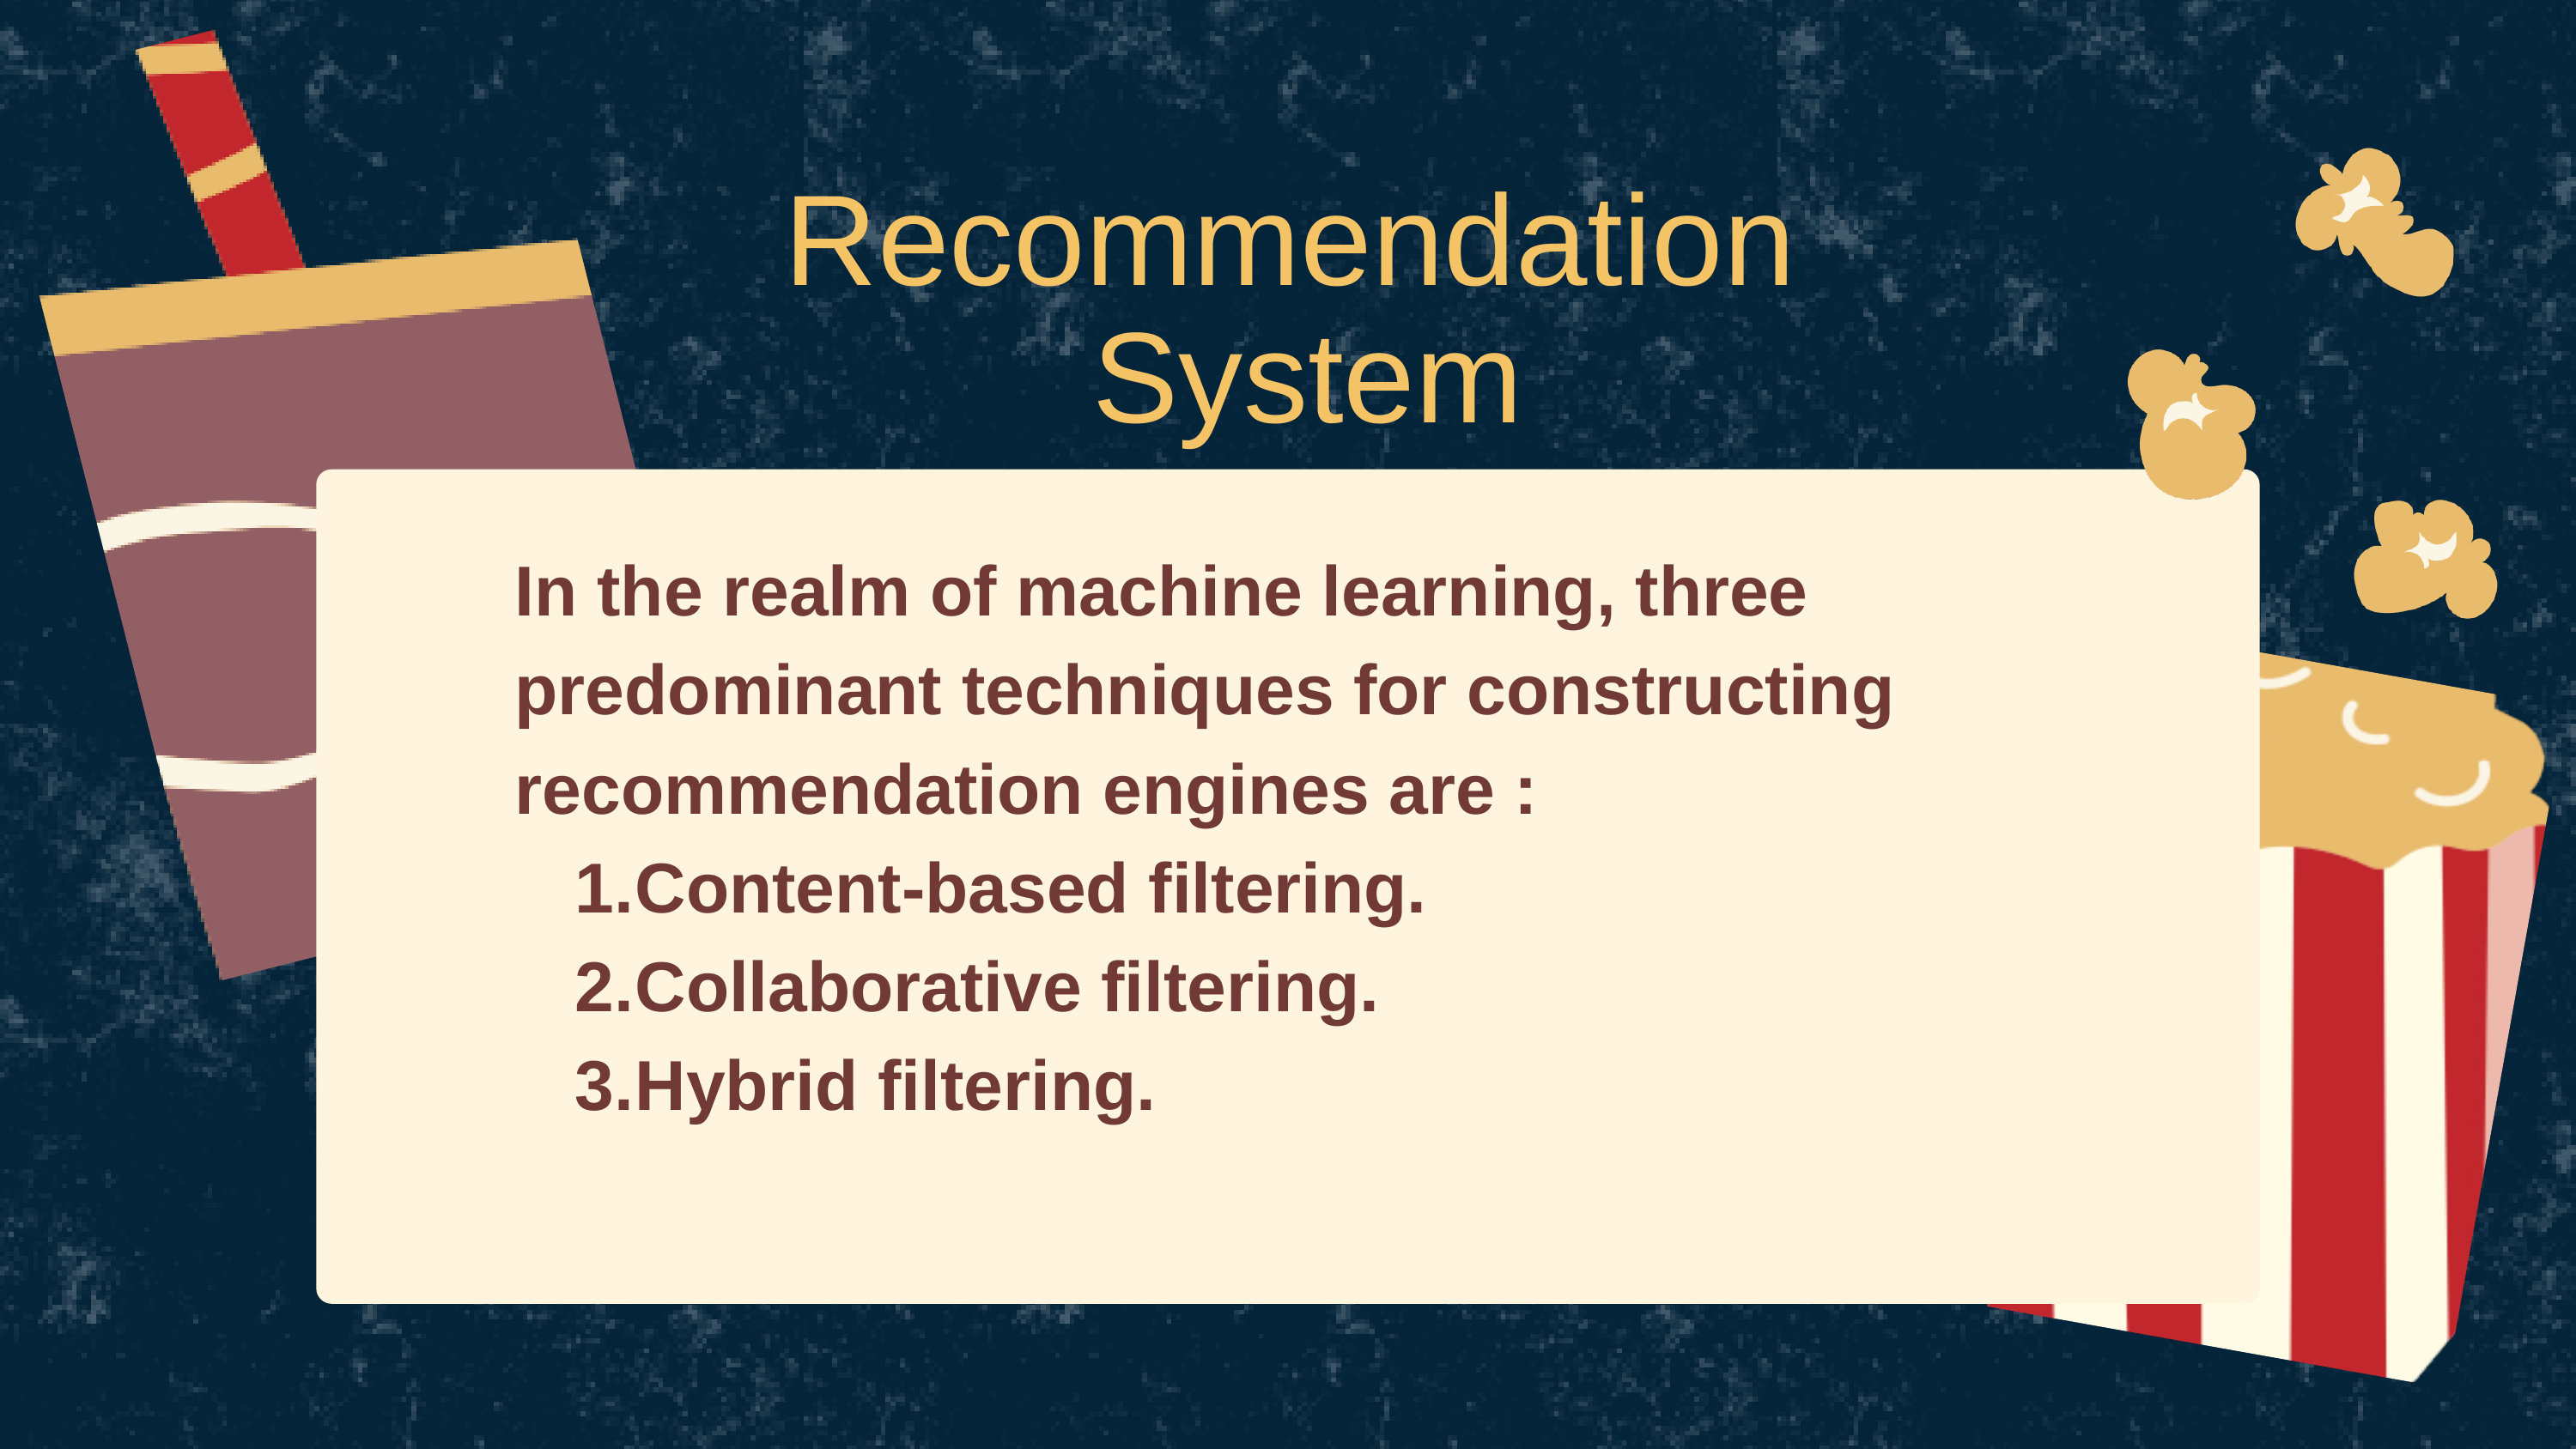

Recommendation
System

In the realm of machine learning, three predominant techniques for constructing recommendation engines are :
Content-based filtering.
Collaborative filtering.
Hybrid filtering.